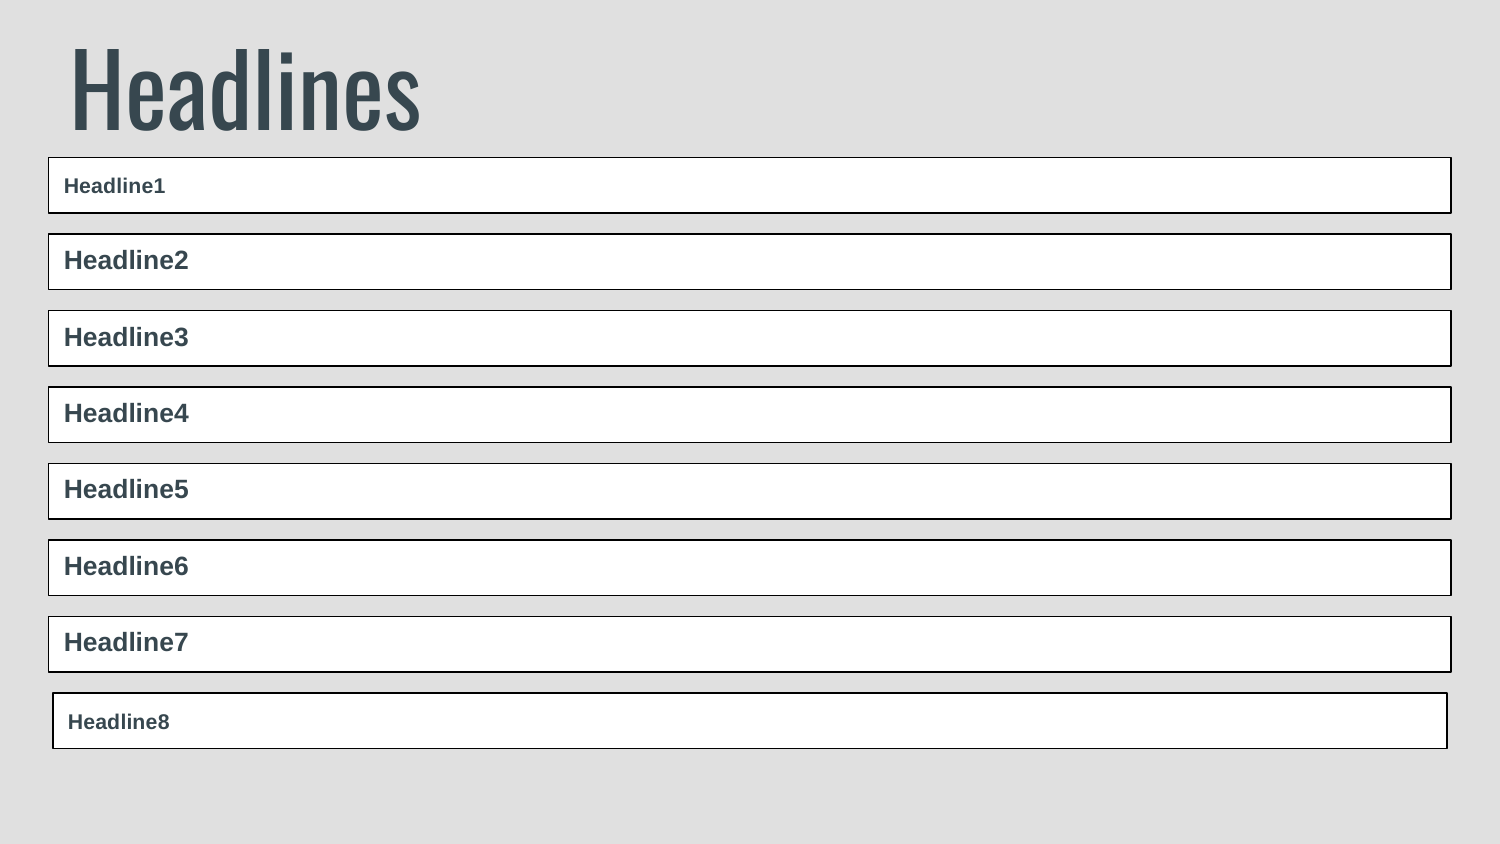

# Headlines
Headline1
Headline2
Headline3
Headline4
Headline5
Headline6
Headline7
Headline8